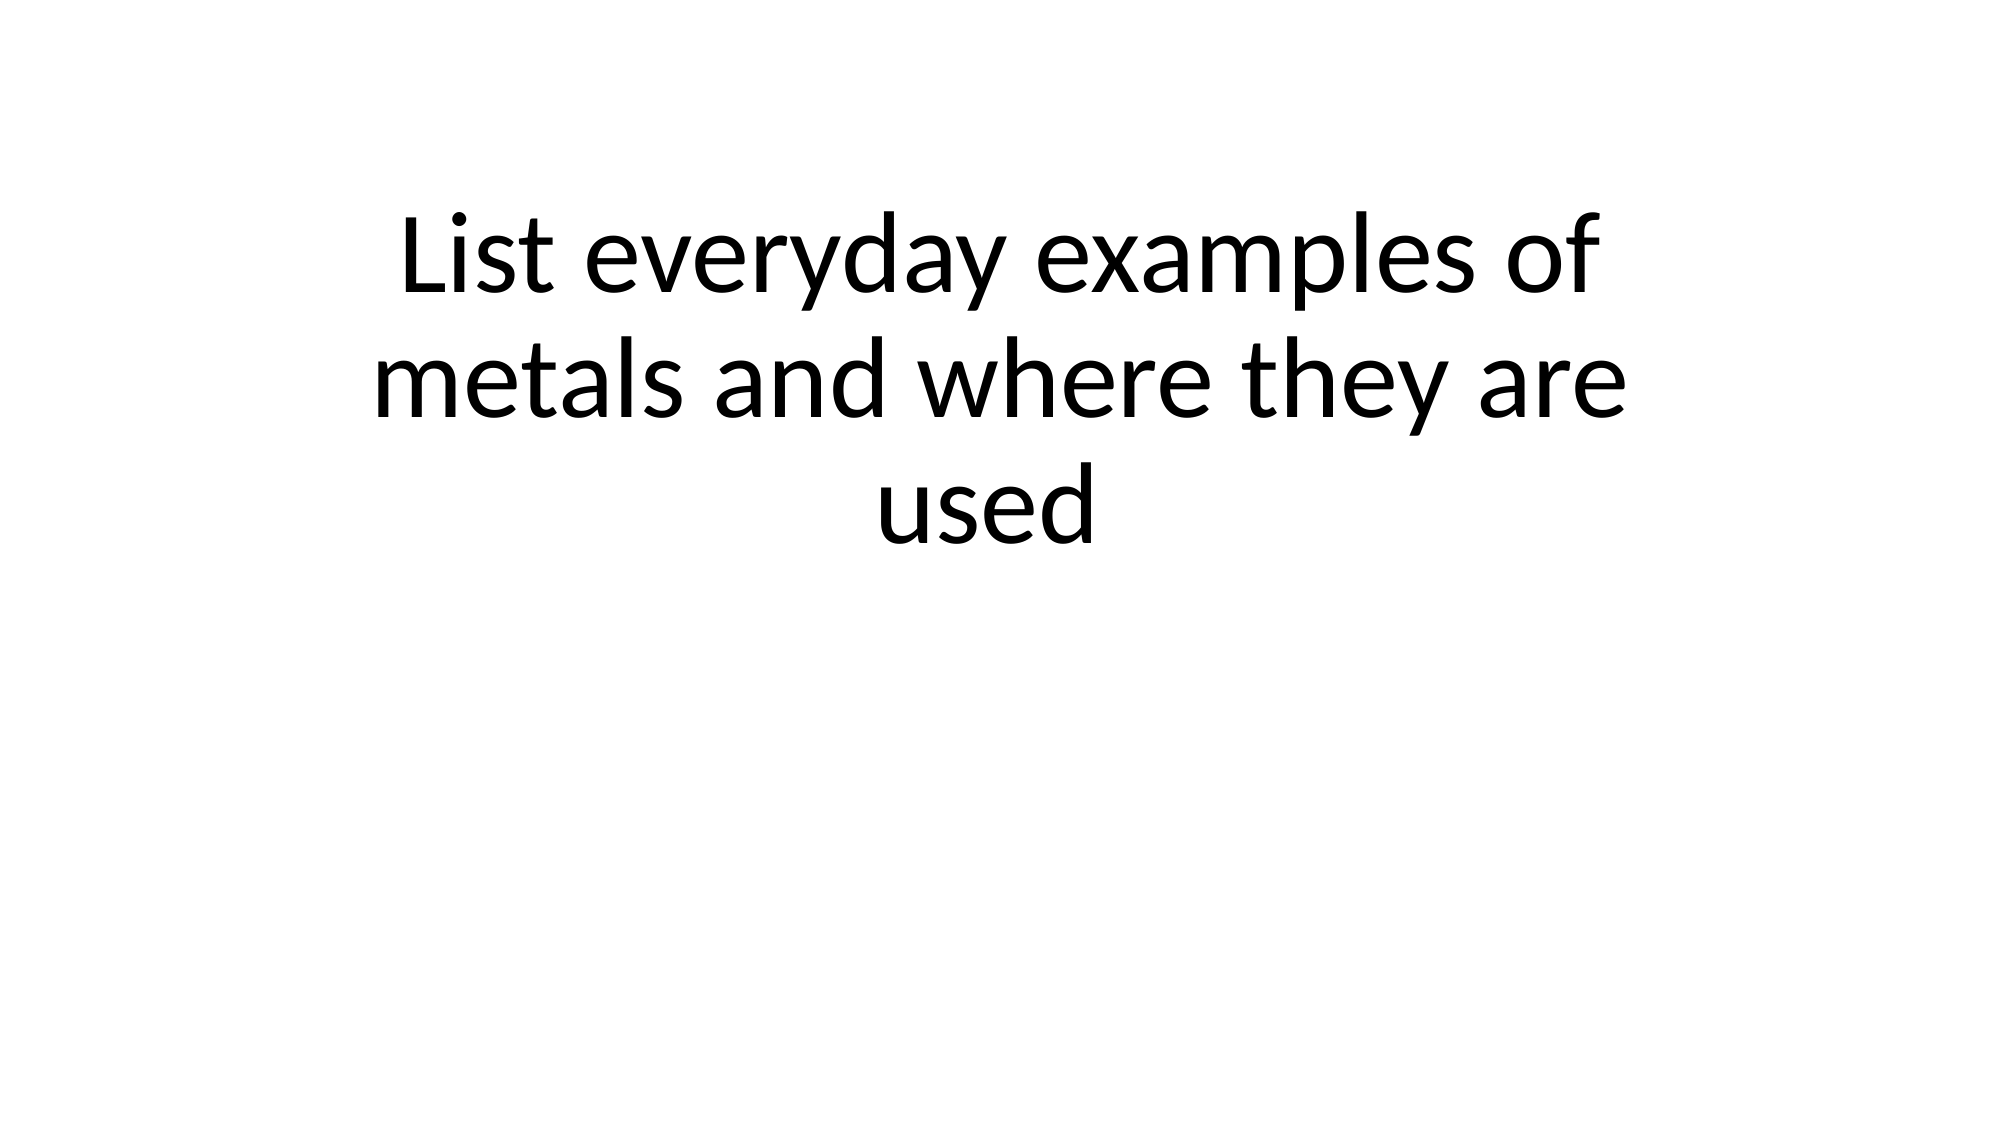

# List everyday examples of metals and where they are used